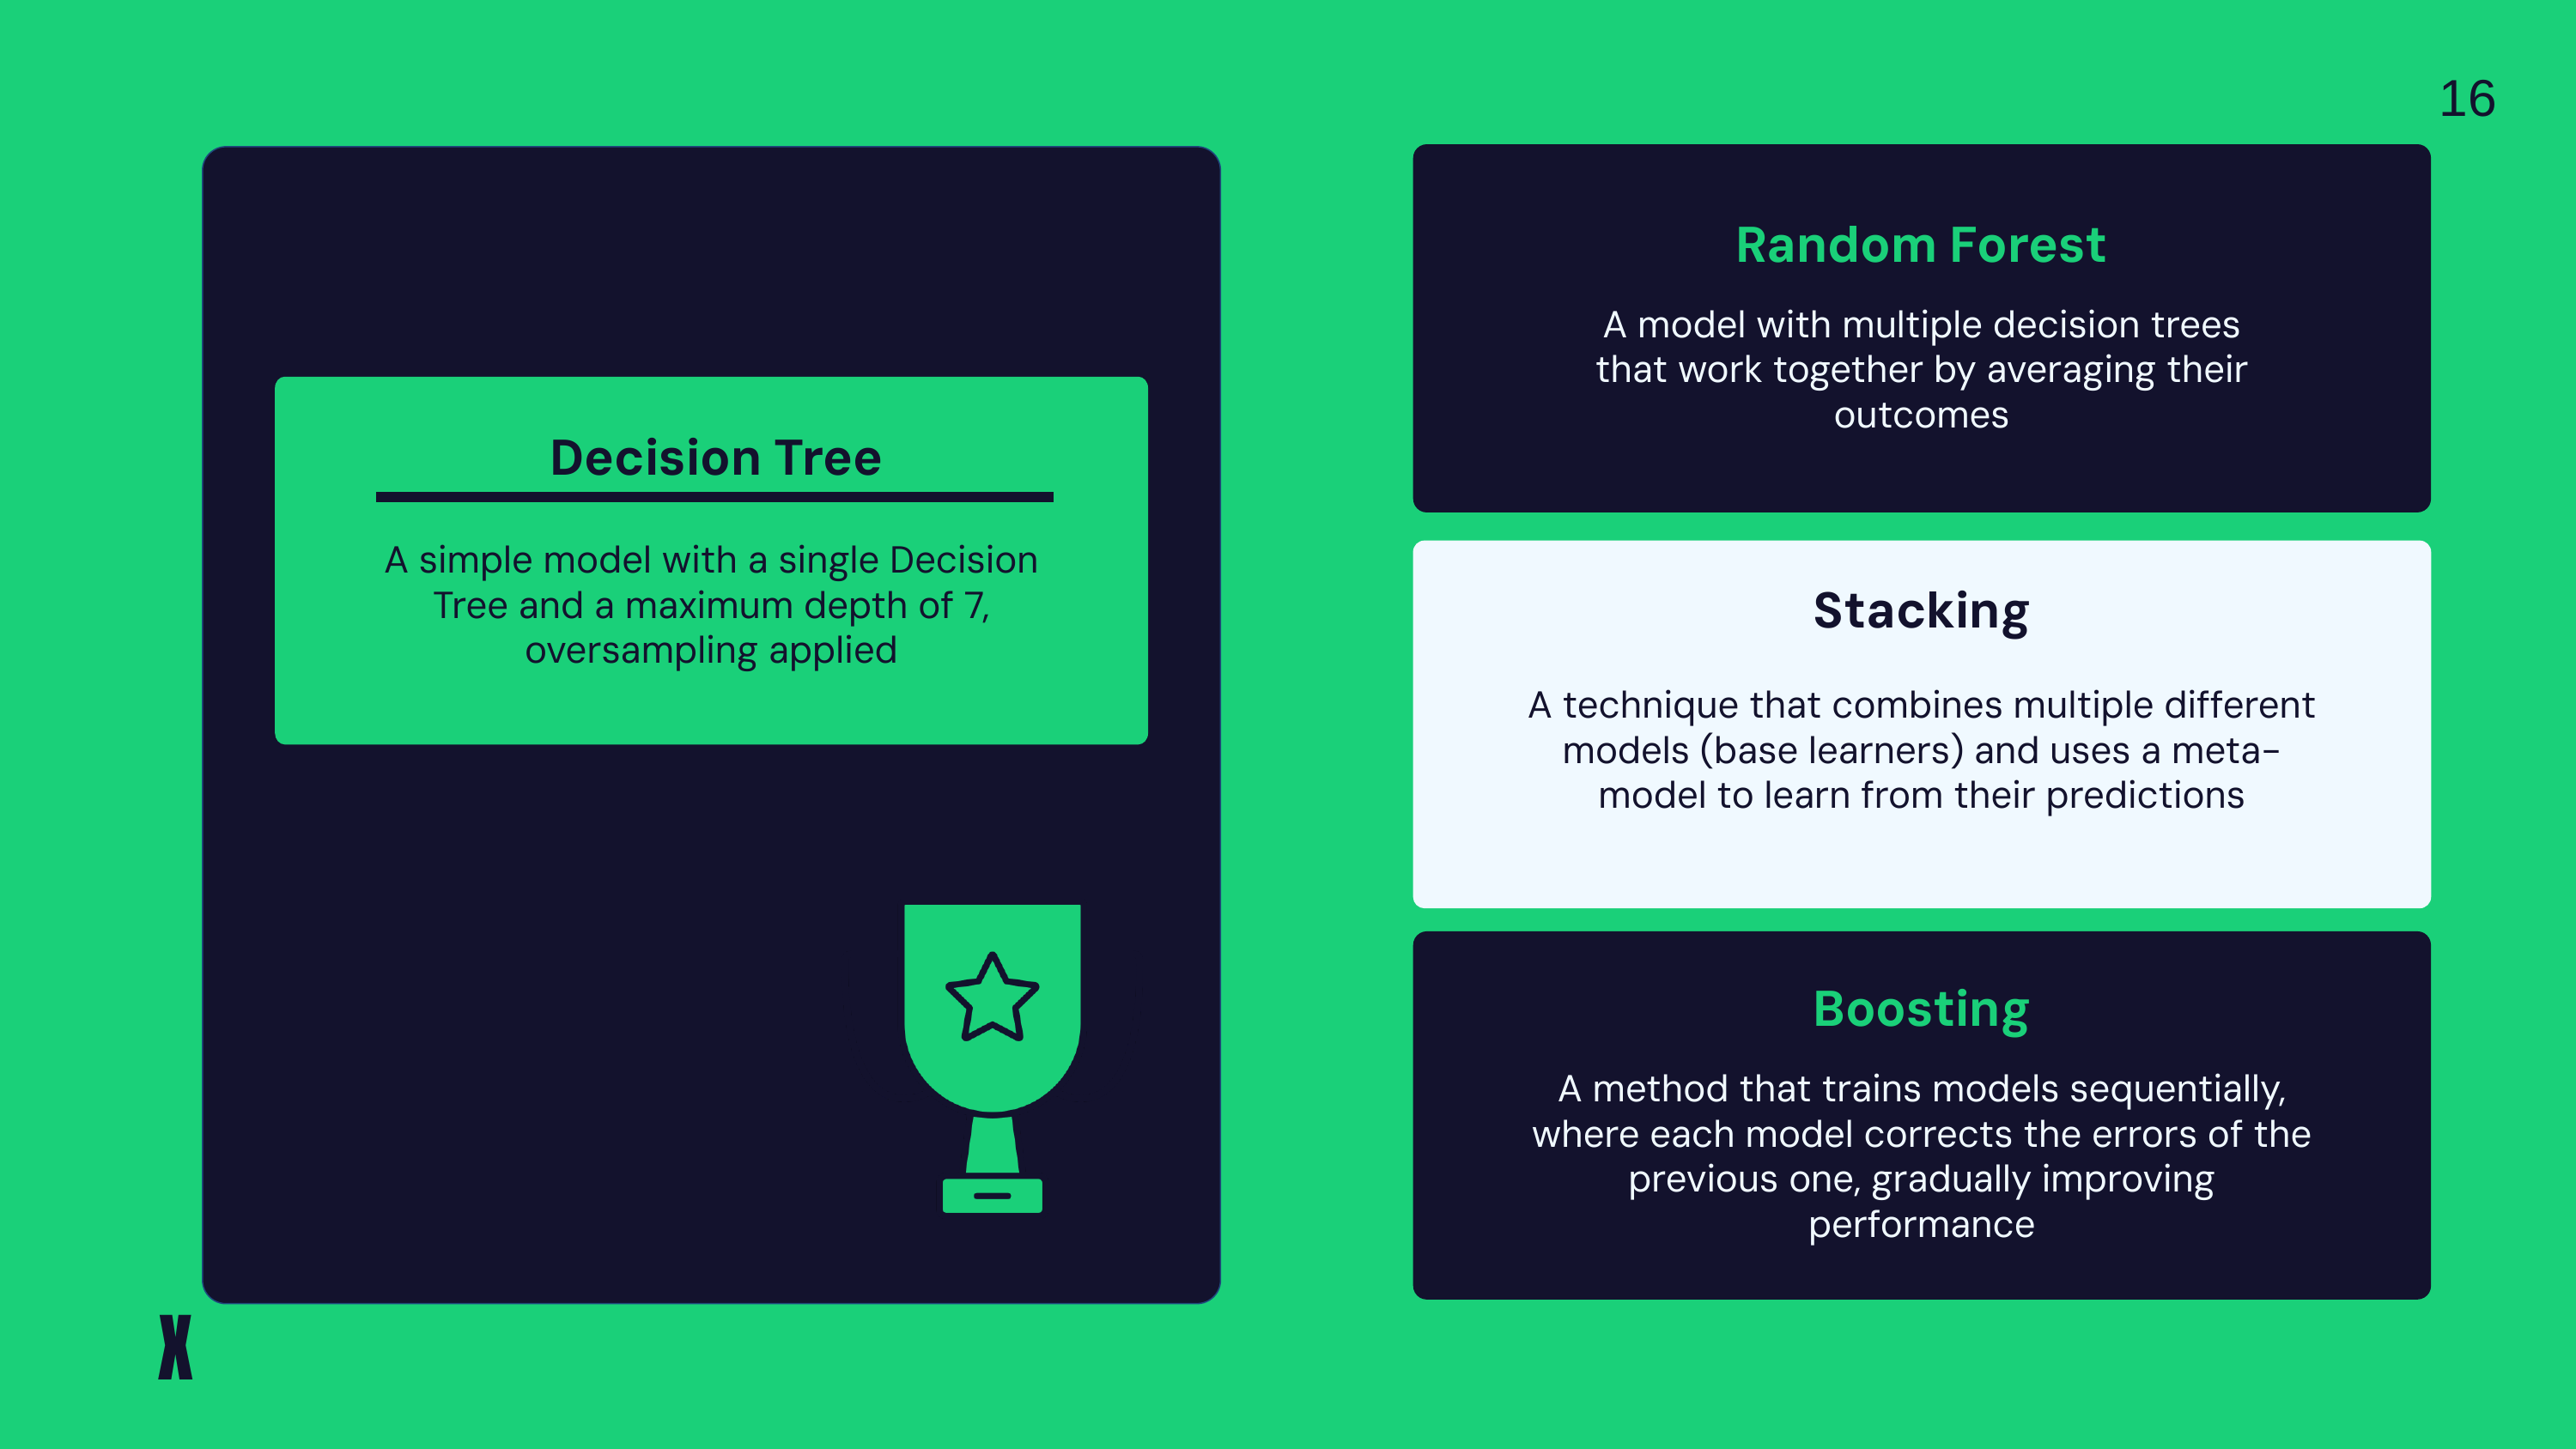

16

Random Forest
A model with multiple decision trees that work together by averaging their outcomes

Decision Tree
A simple model with a single Decision Tree and a maximum depth of 7, oversampling applied

Stacking
A technique that combines multiple different models (base learners) and uses a meta-model to learn from their predictions

Boosting
A method that trains models sequentially, where each model corrects the errors of the previous one, gradually improving performance

X